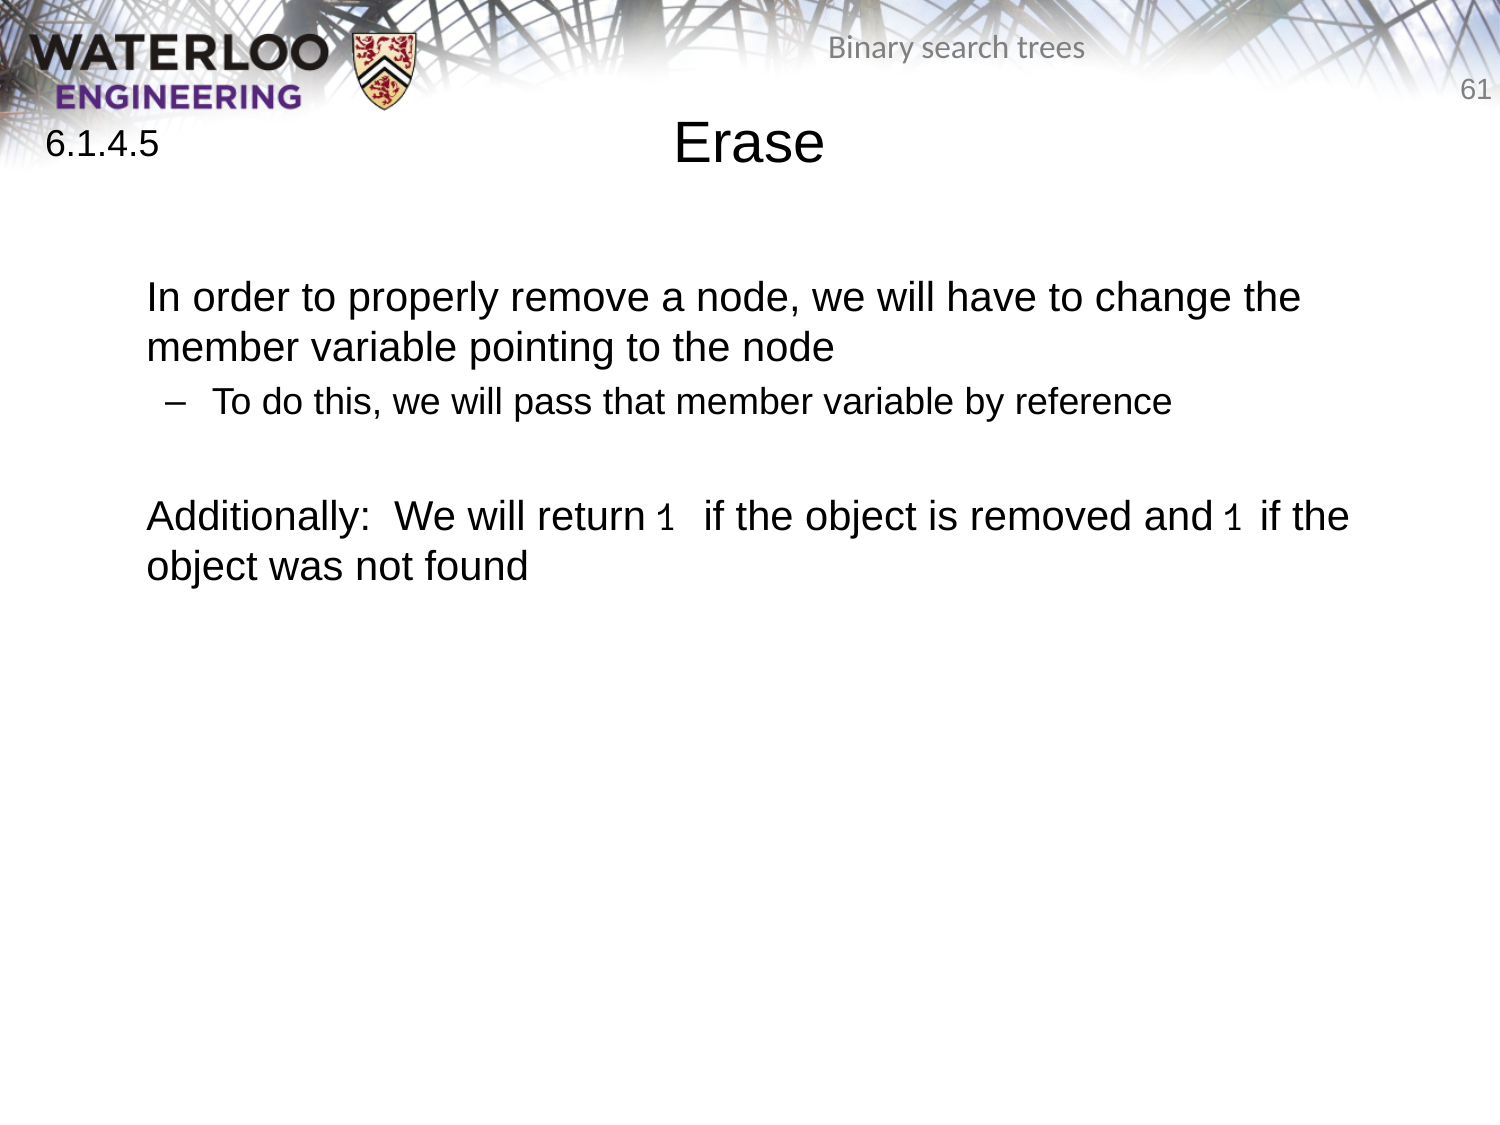

# Erase
6.1.4.5
	In order to properly remove a node, we will have to change the member variable pointing to the node
To do this, we will pass that member variable by reference

	Additionally:  We will return 1 if the object is removed and 1 if the object was not found